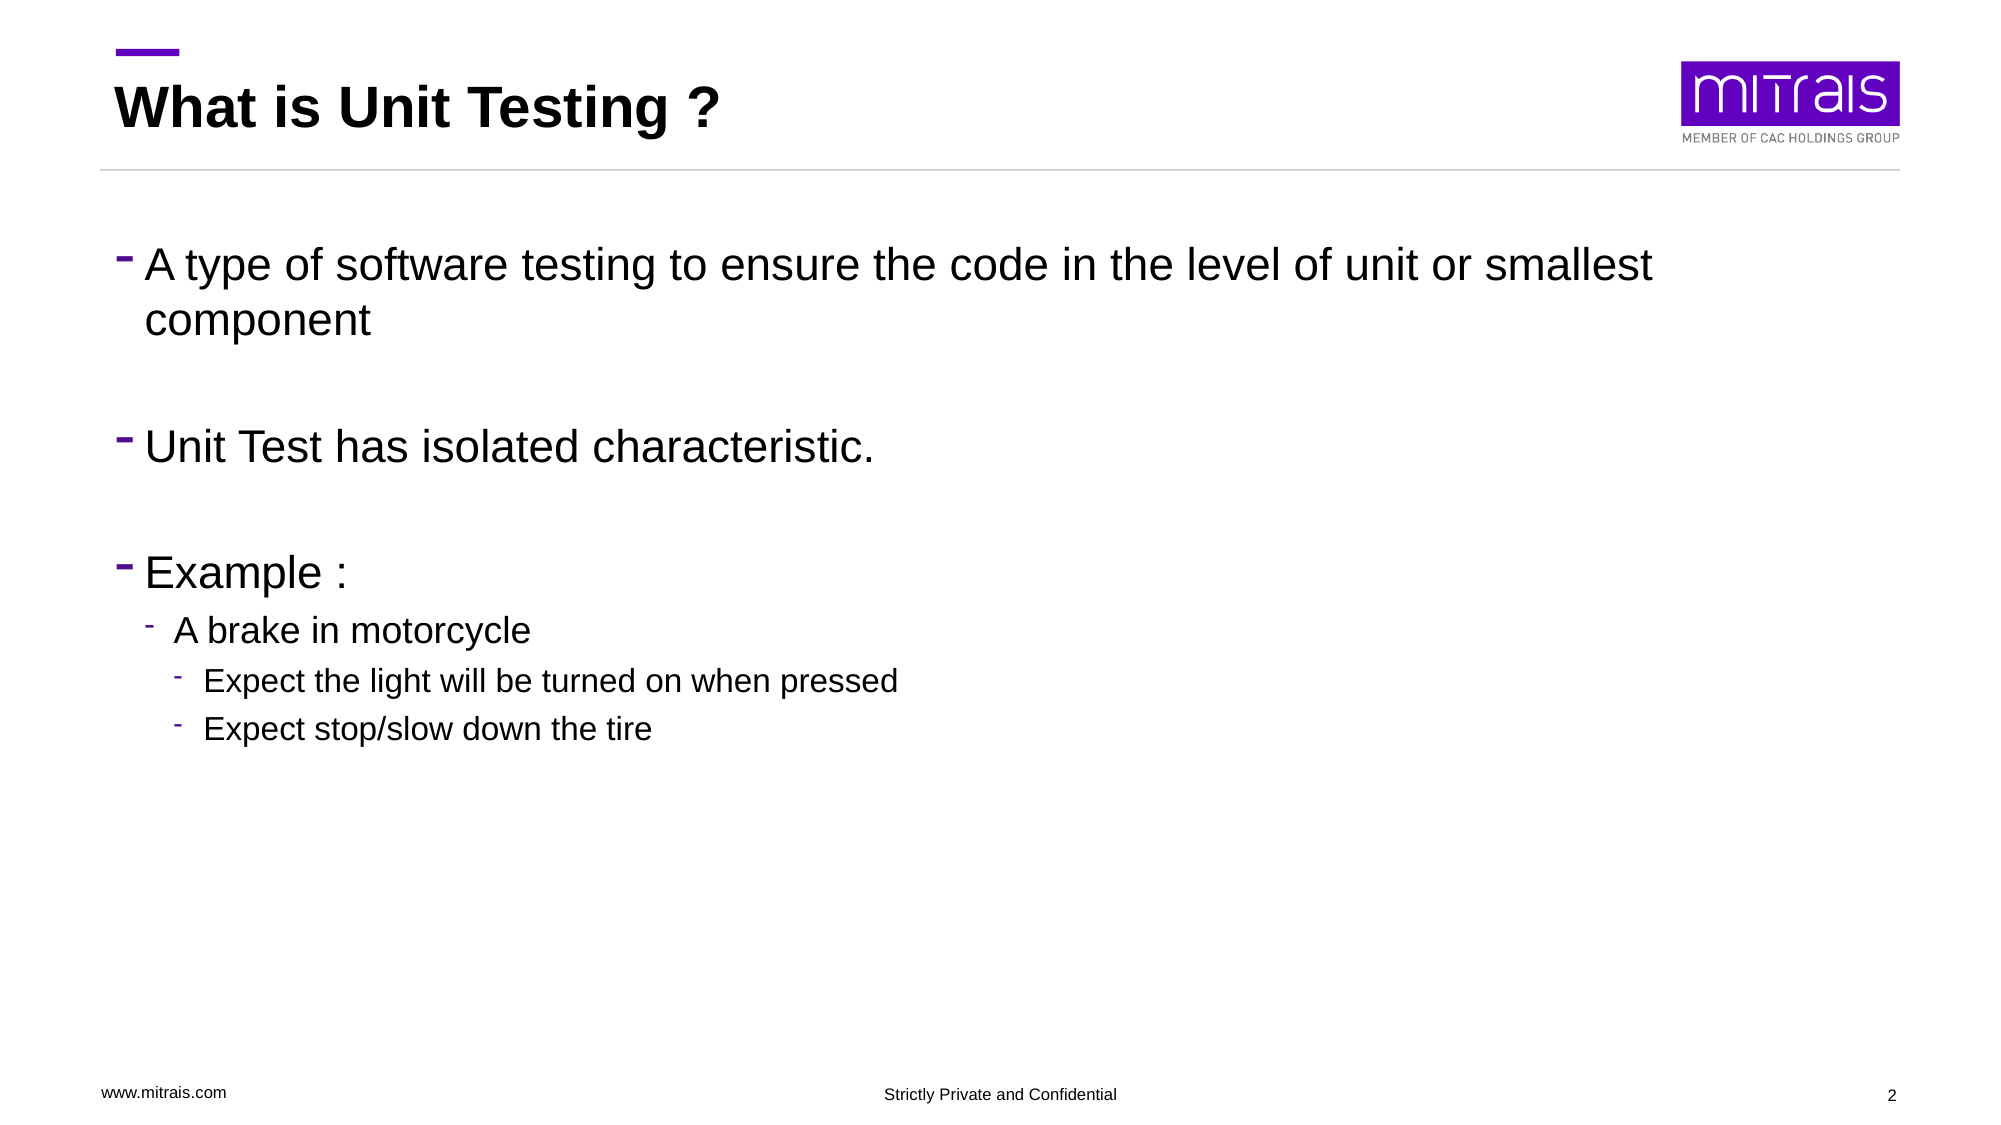

# What is Unit Testing ?
A type of software testing to ensure the code in the level of unit or smallest component

Unit Test has isolated characteristic.

Example :
A brake in motorcycle
Expect the light will be turned on when pressed
Expect stop/slow down the tire
2